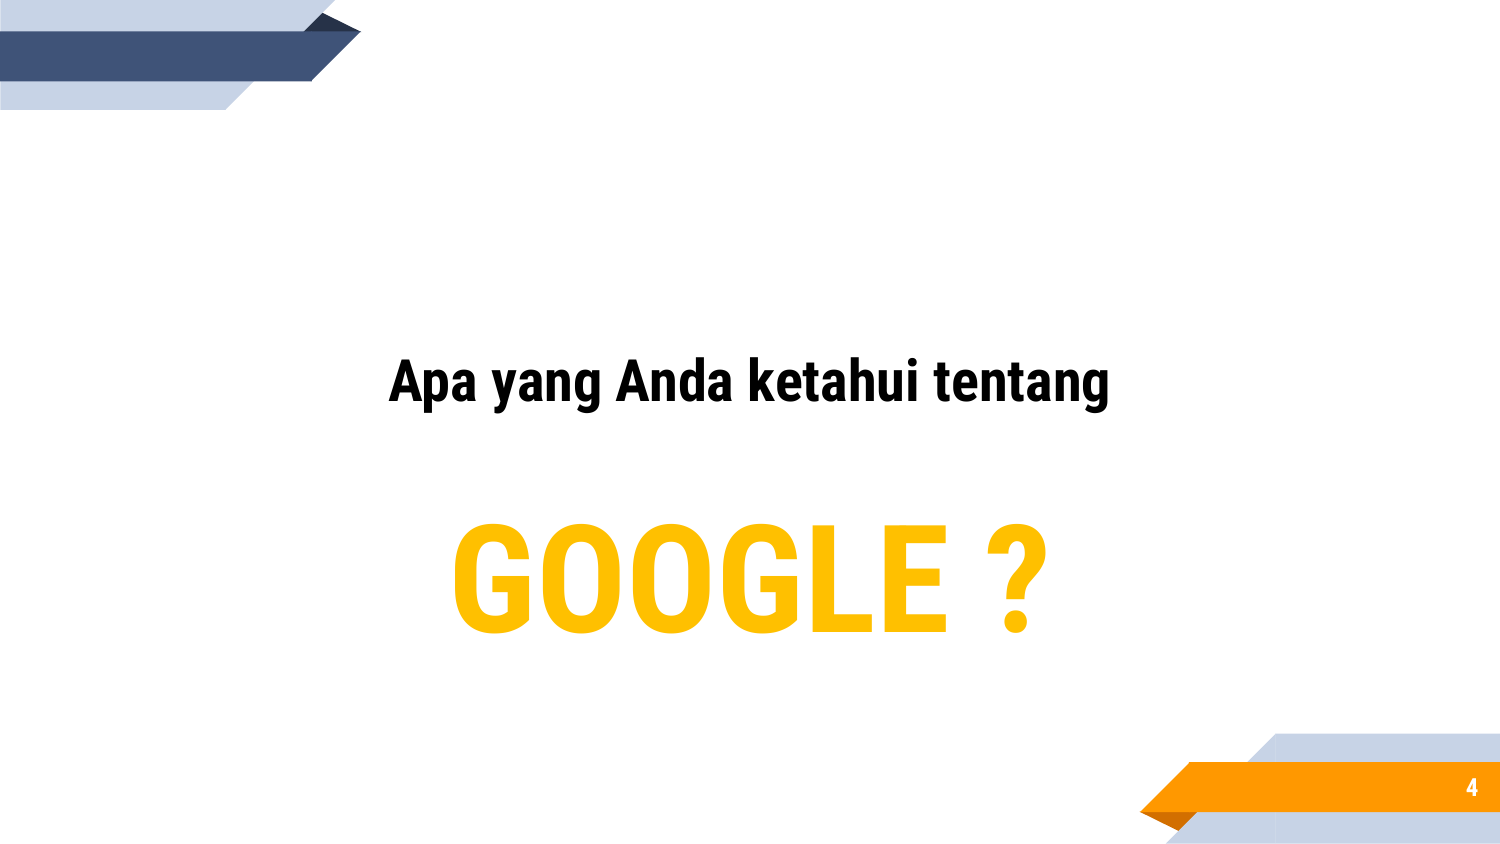

Apa yang Anda ketahui tentang

GOOGLE ?
4